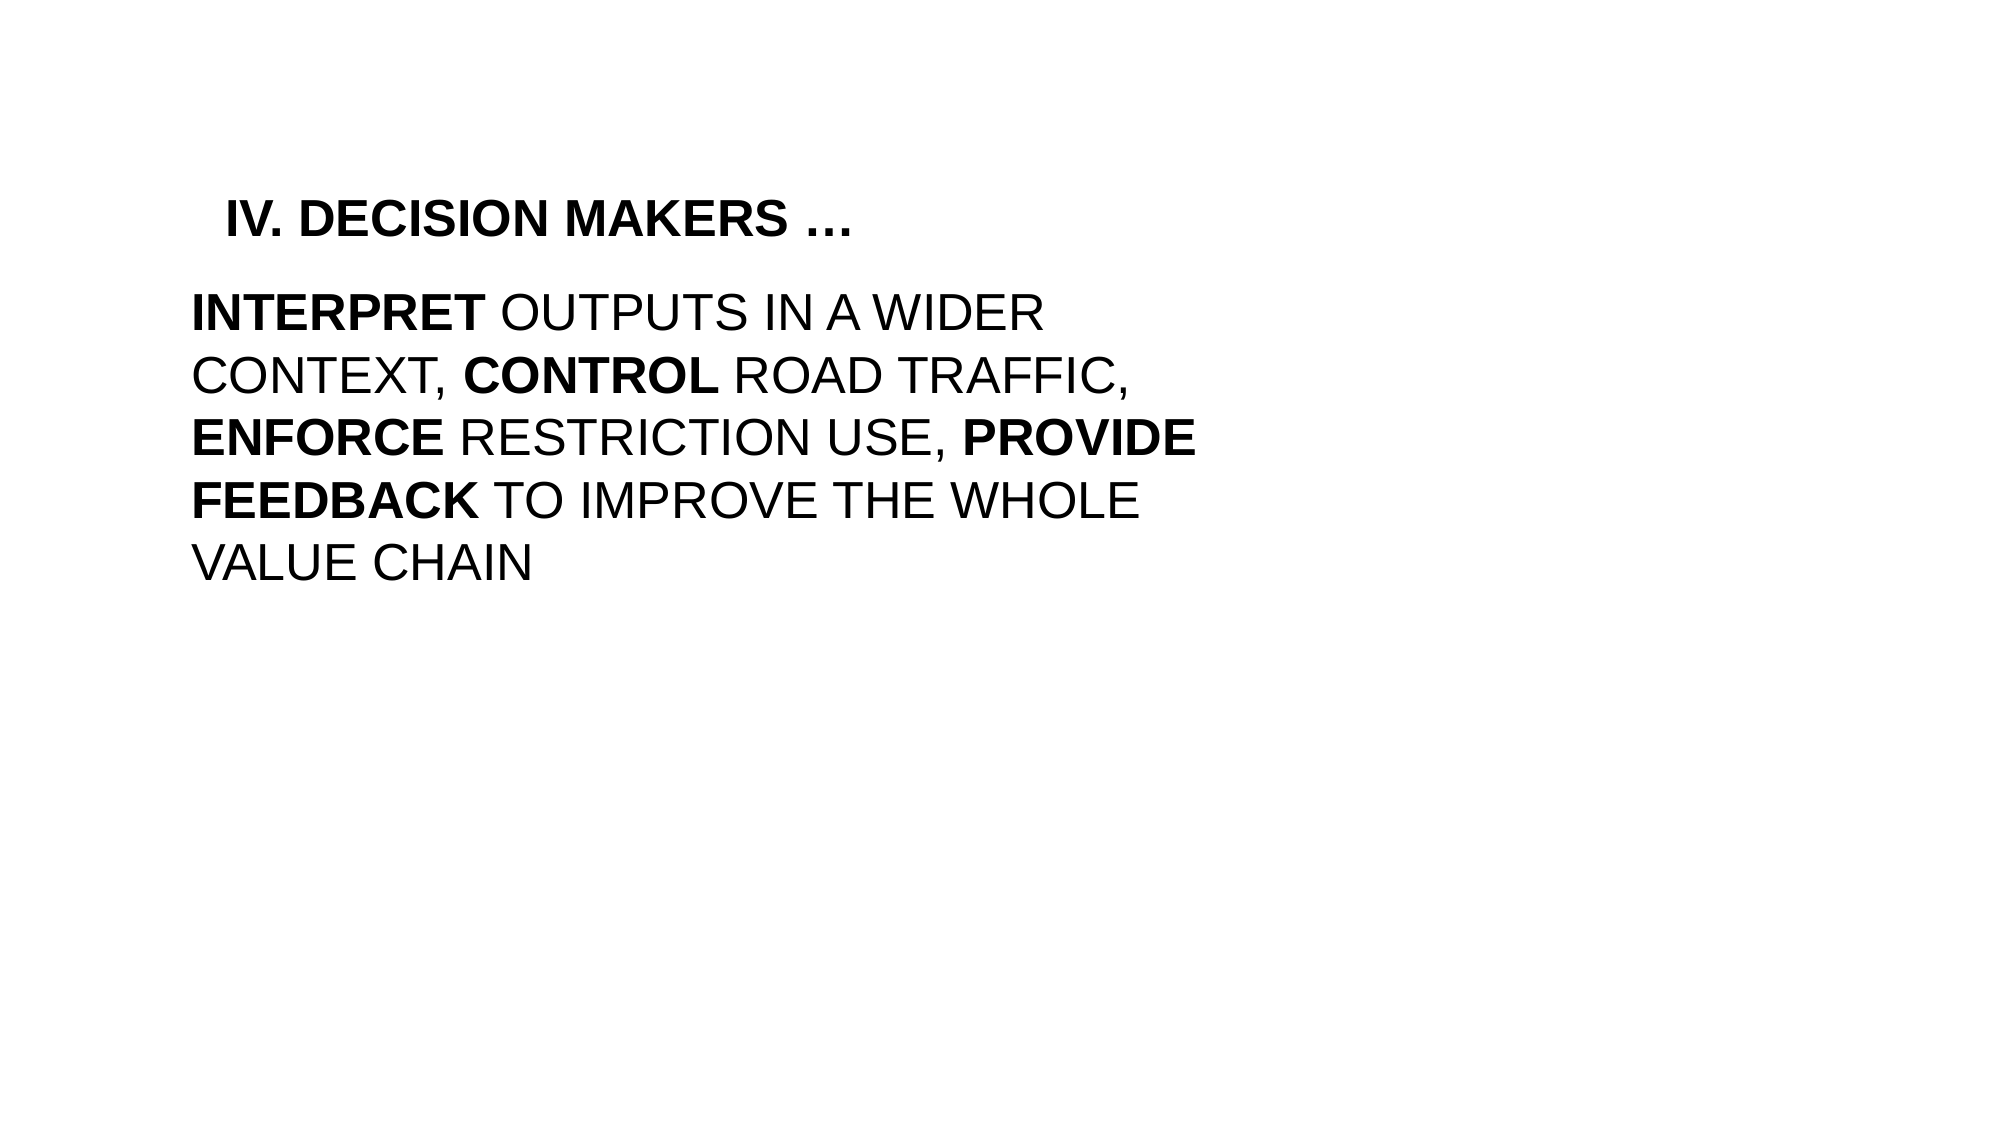

IV. DECISION MAKERS …
INTERPRET OUTPUTS IN A WIDER CONTEXT, CONTROL ROAD TRAFFIC, ENFORCE RESTRICTION USE, PROVIDE FEEDBACK TO IMPROVE THE WHOLE VALUE CHAIN